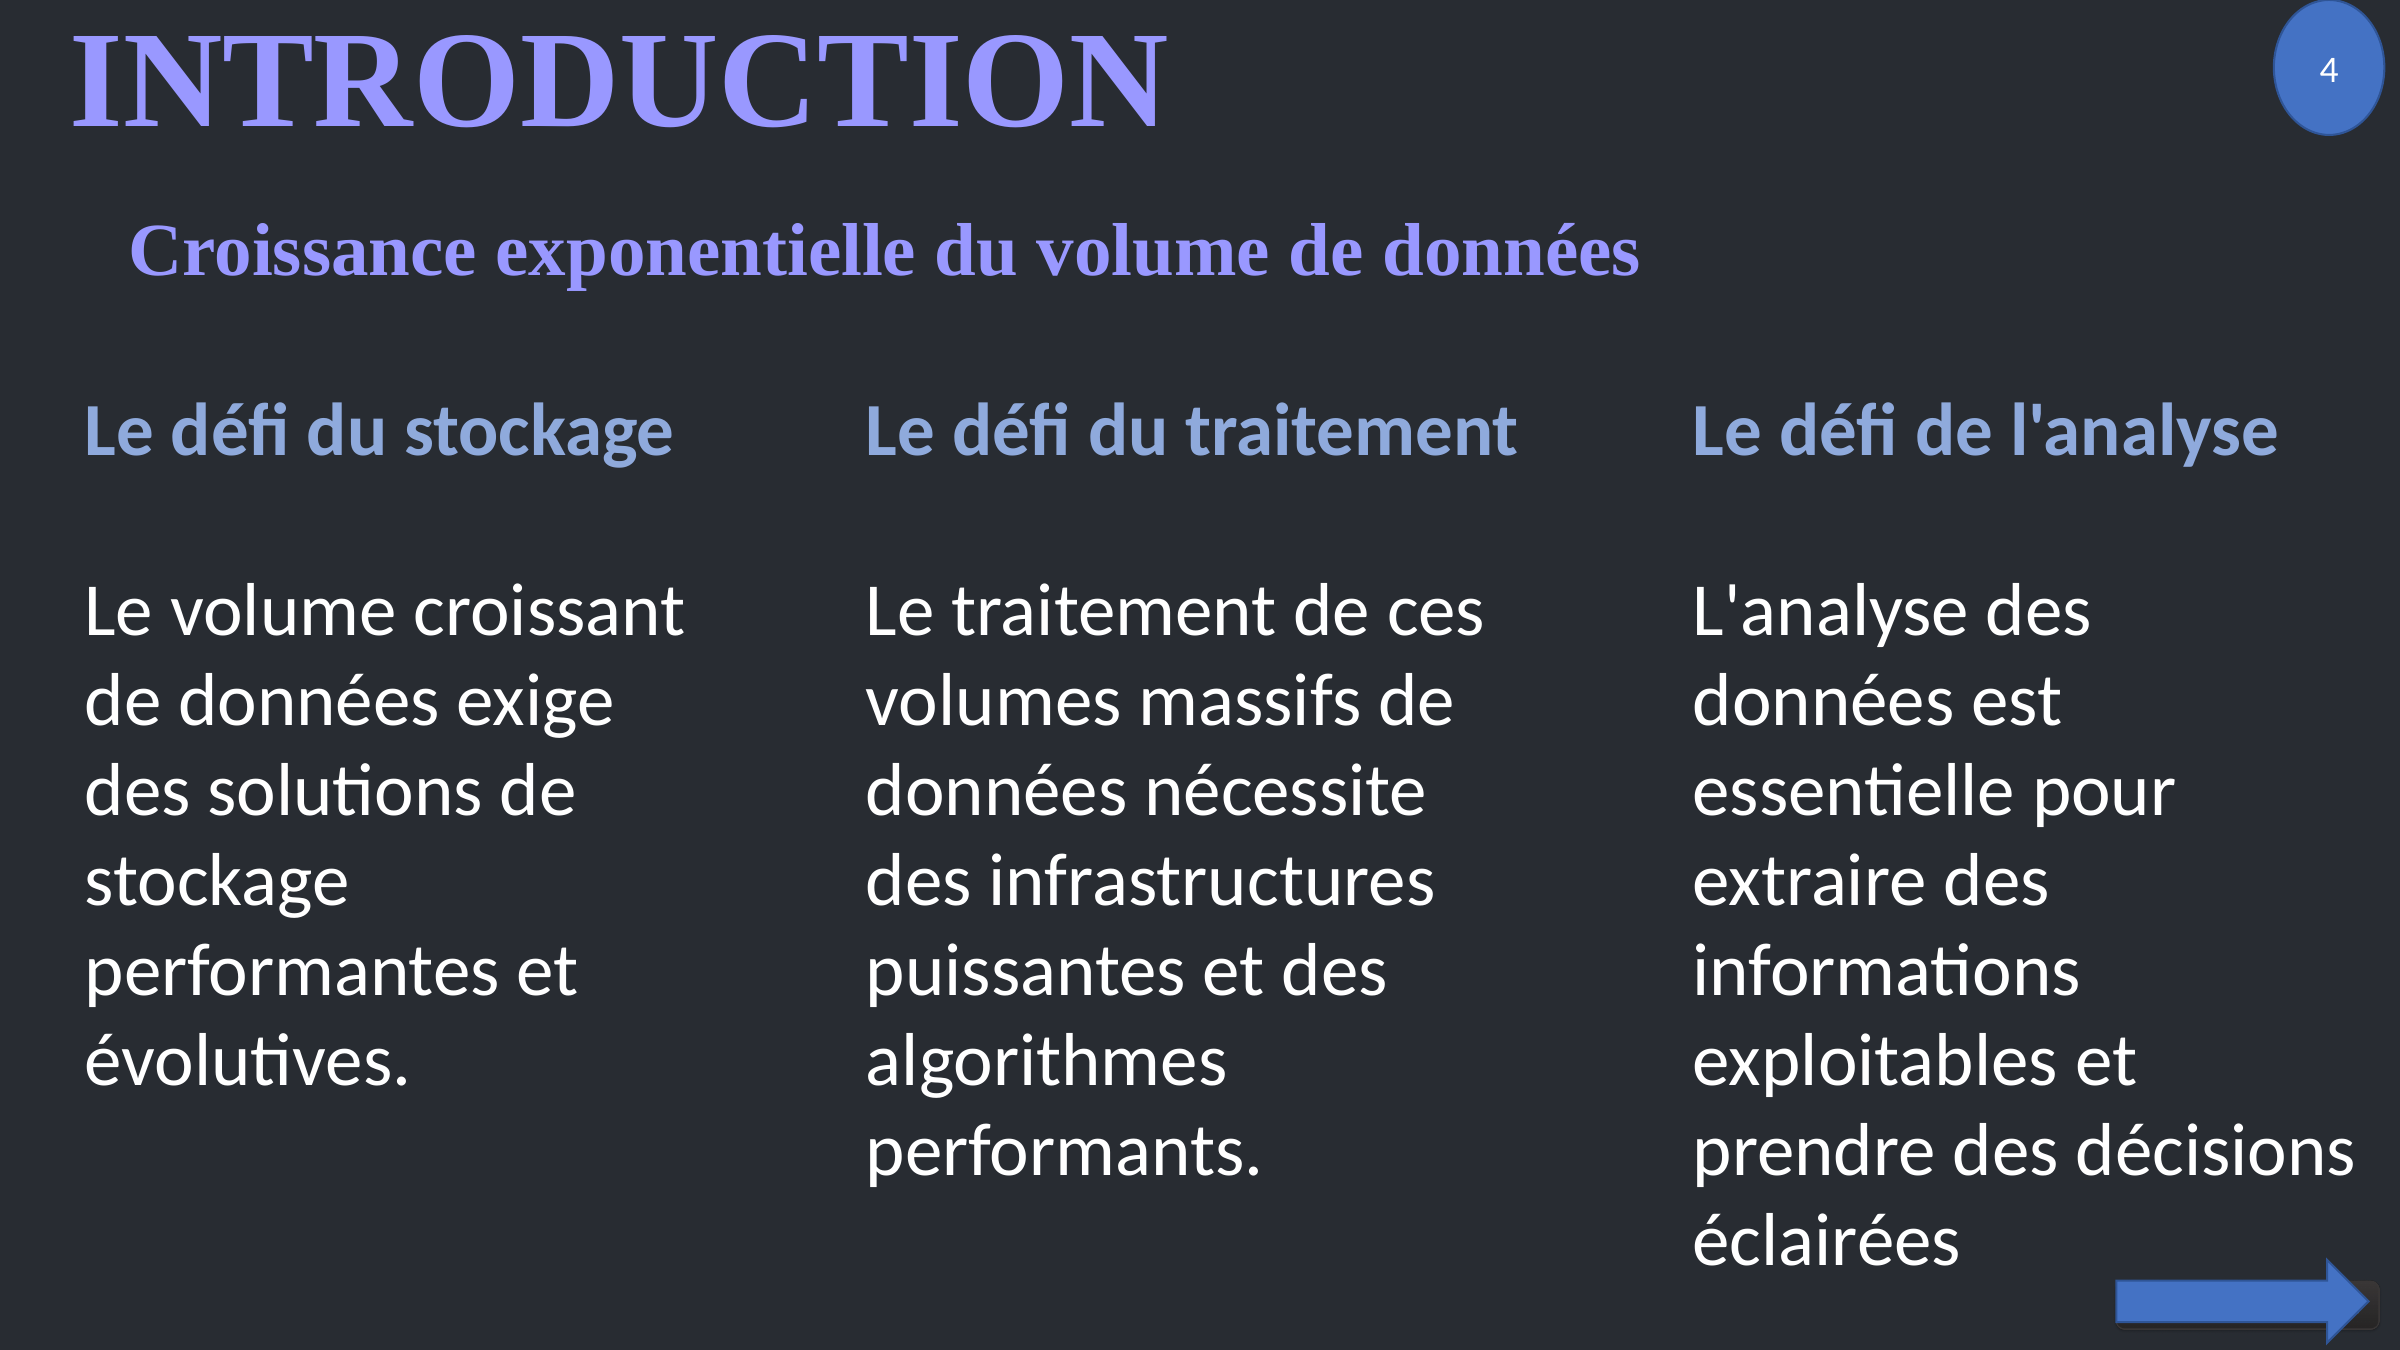

4
INTRODUCTION
Croissance exponentielle du volume de données
Le défi du stockage

Le volume croissant de données exige des solutions de stockage performantes et évolutives.
Le défi du traitement

Le traitement de ces volumes massifs de données nécessite des infrastructures puissantes et des algorithmes performants.
Le défi de l'analyse

L'analyse des données est essentielle pour extraire des informations exploitables et prendre des décisions éclairées